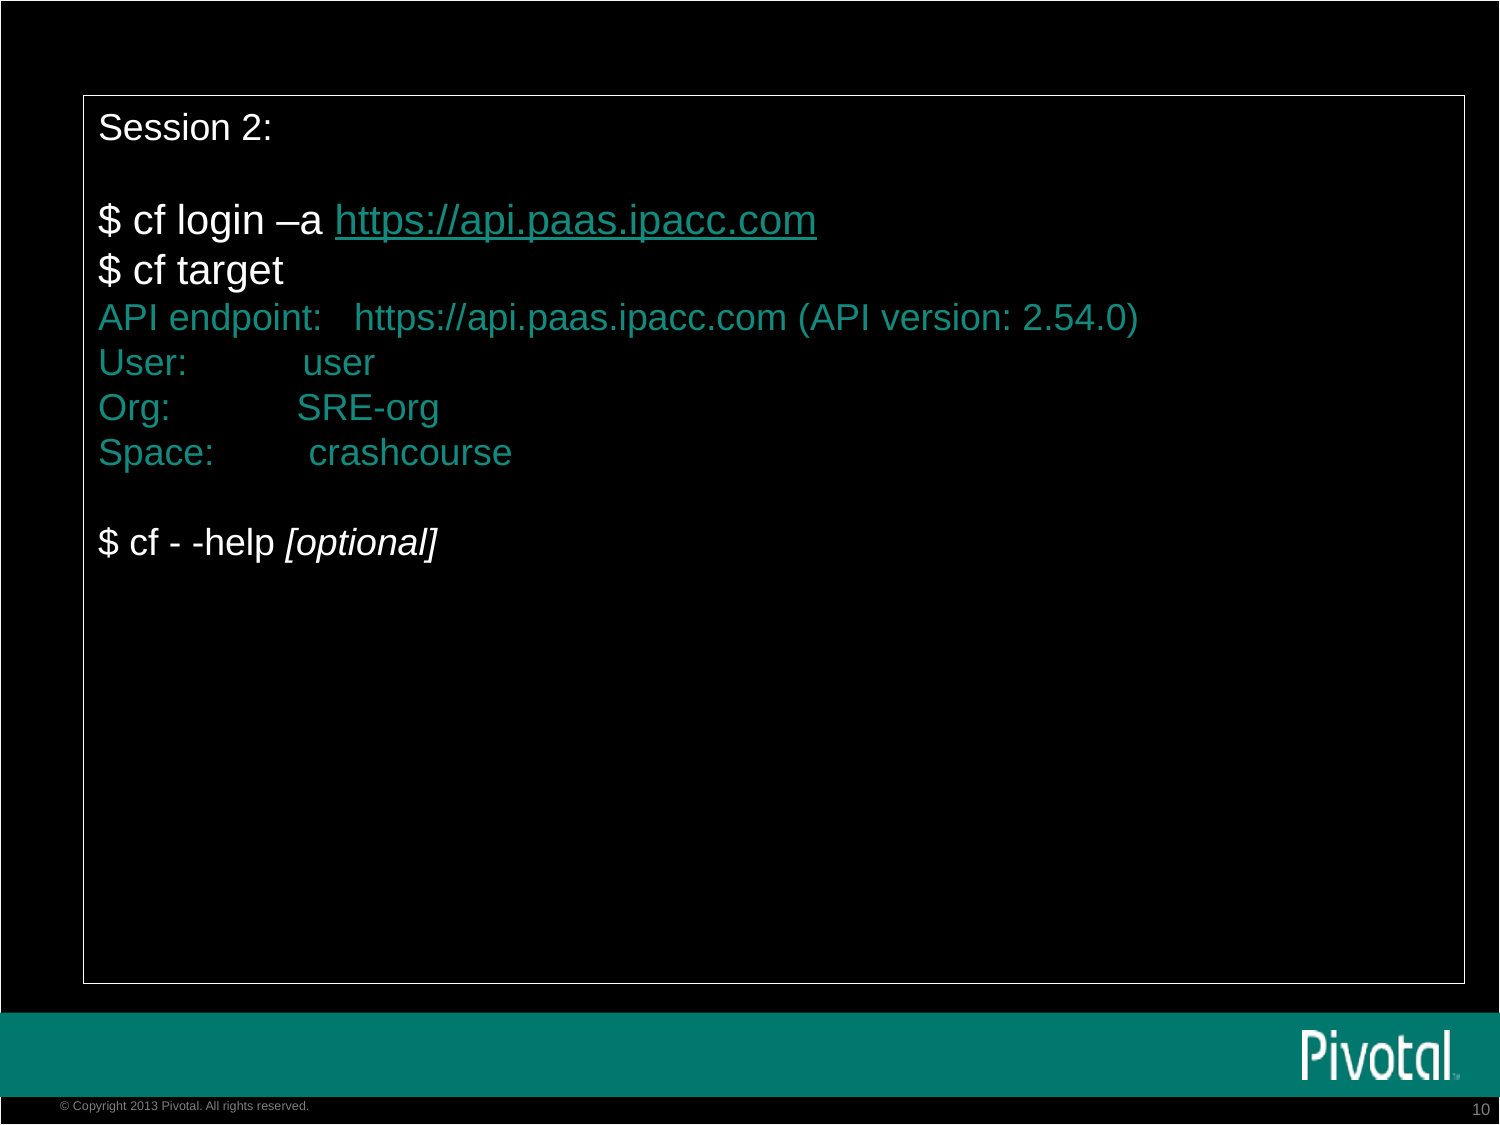

Session 2:

$ cf login –a https://api.paas.ipacc.com
$ cf target
API endpoint:   https://api.paas.ipacc.com (API version: 2.54.0)
User:           user
Org:            SRE-org
Space:         crashcourse

$ cf - -help [optional]